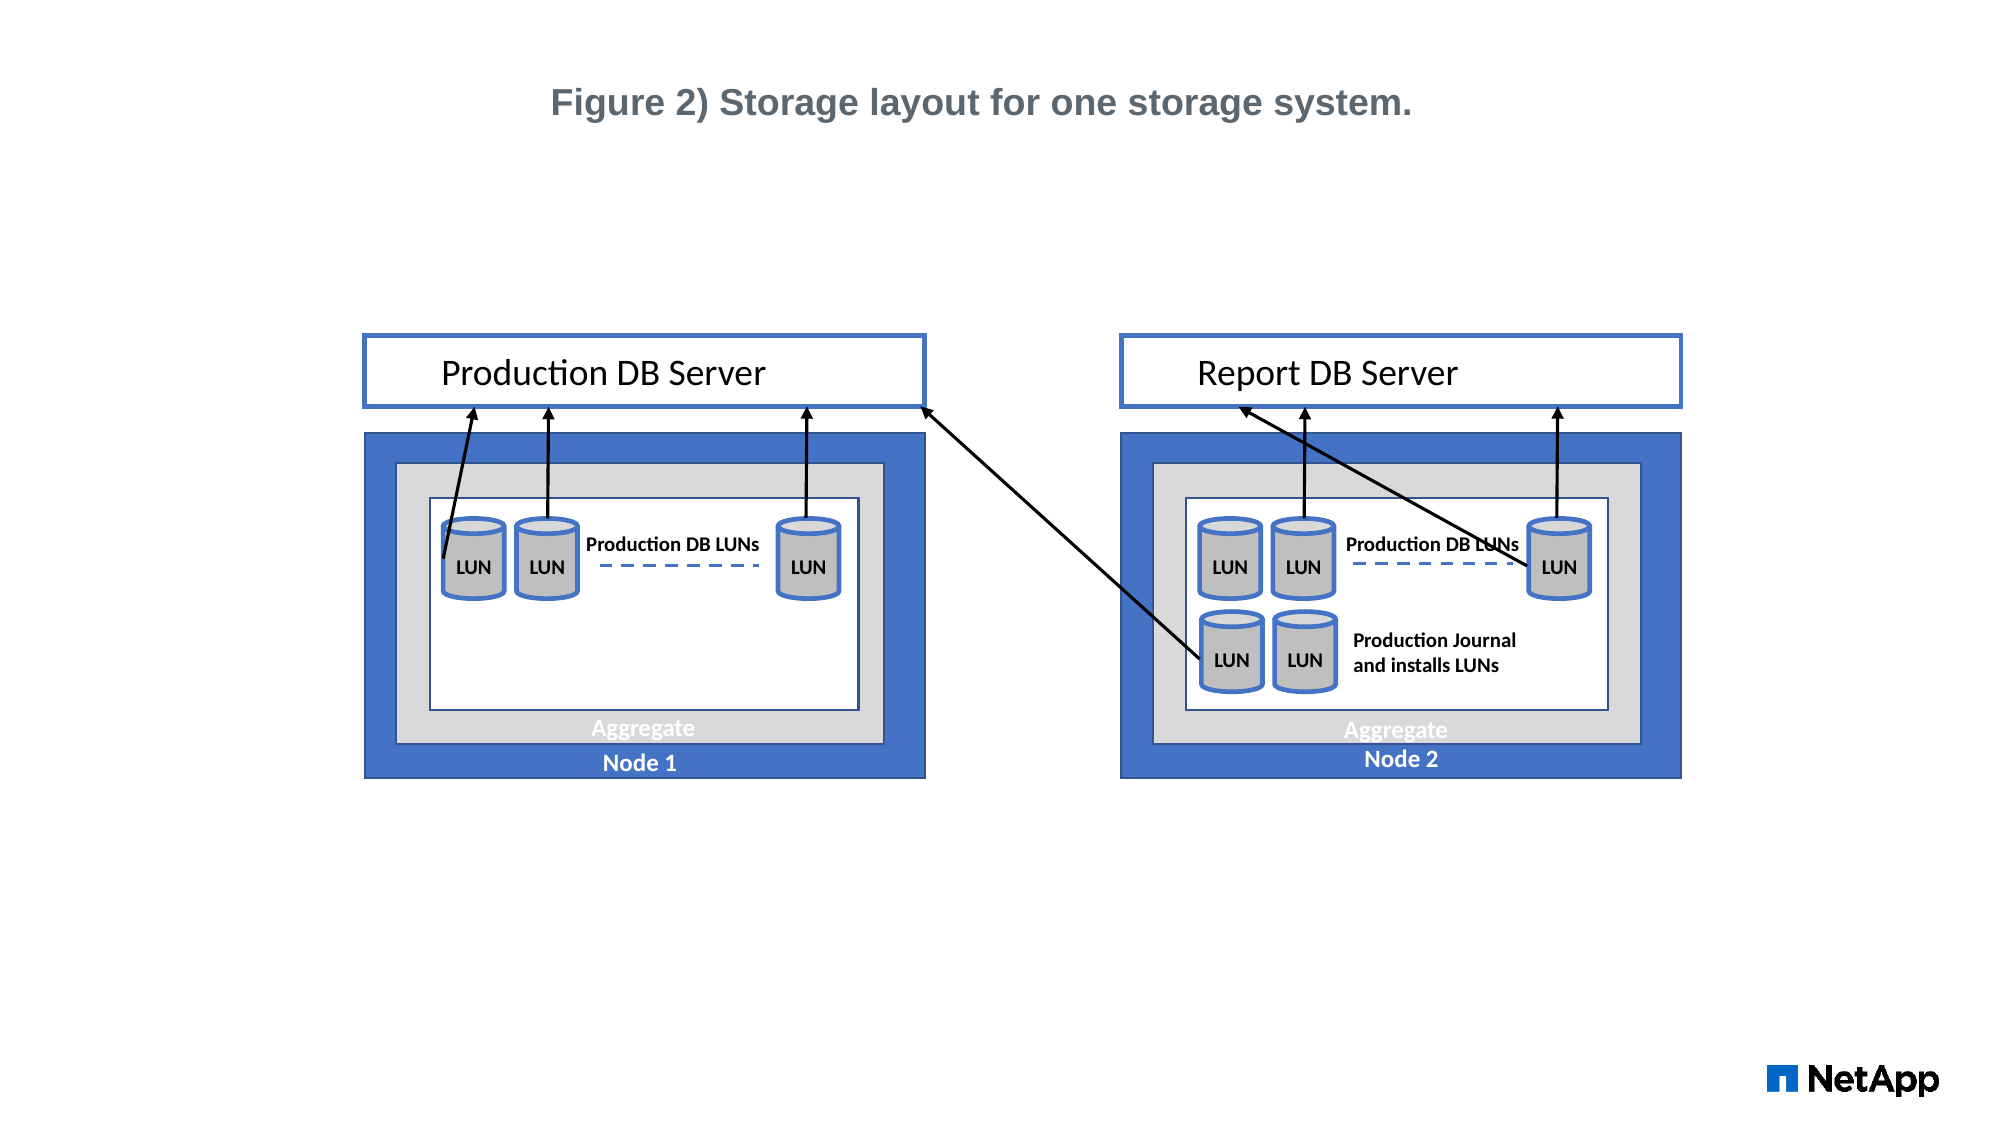

Figure 2) Storage layout for one storage system.

Production DB Server
Report DB Server

LUN

LUN

LUN

LUN

LUN

LUN
Production DB LUNs
Production DB LUNs

LUN

LUN
Production Journal
and installs LUNs
Aggregate
Aggregate
Node 2
Node 1